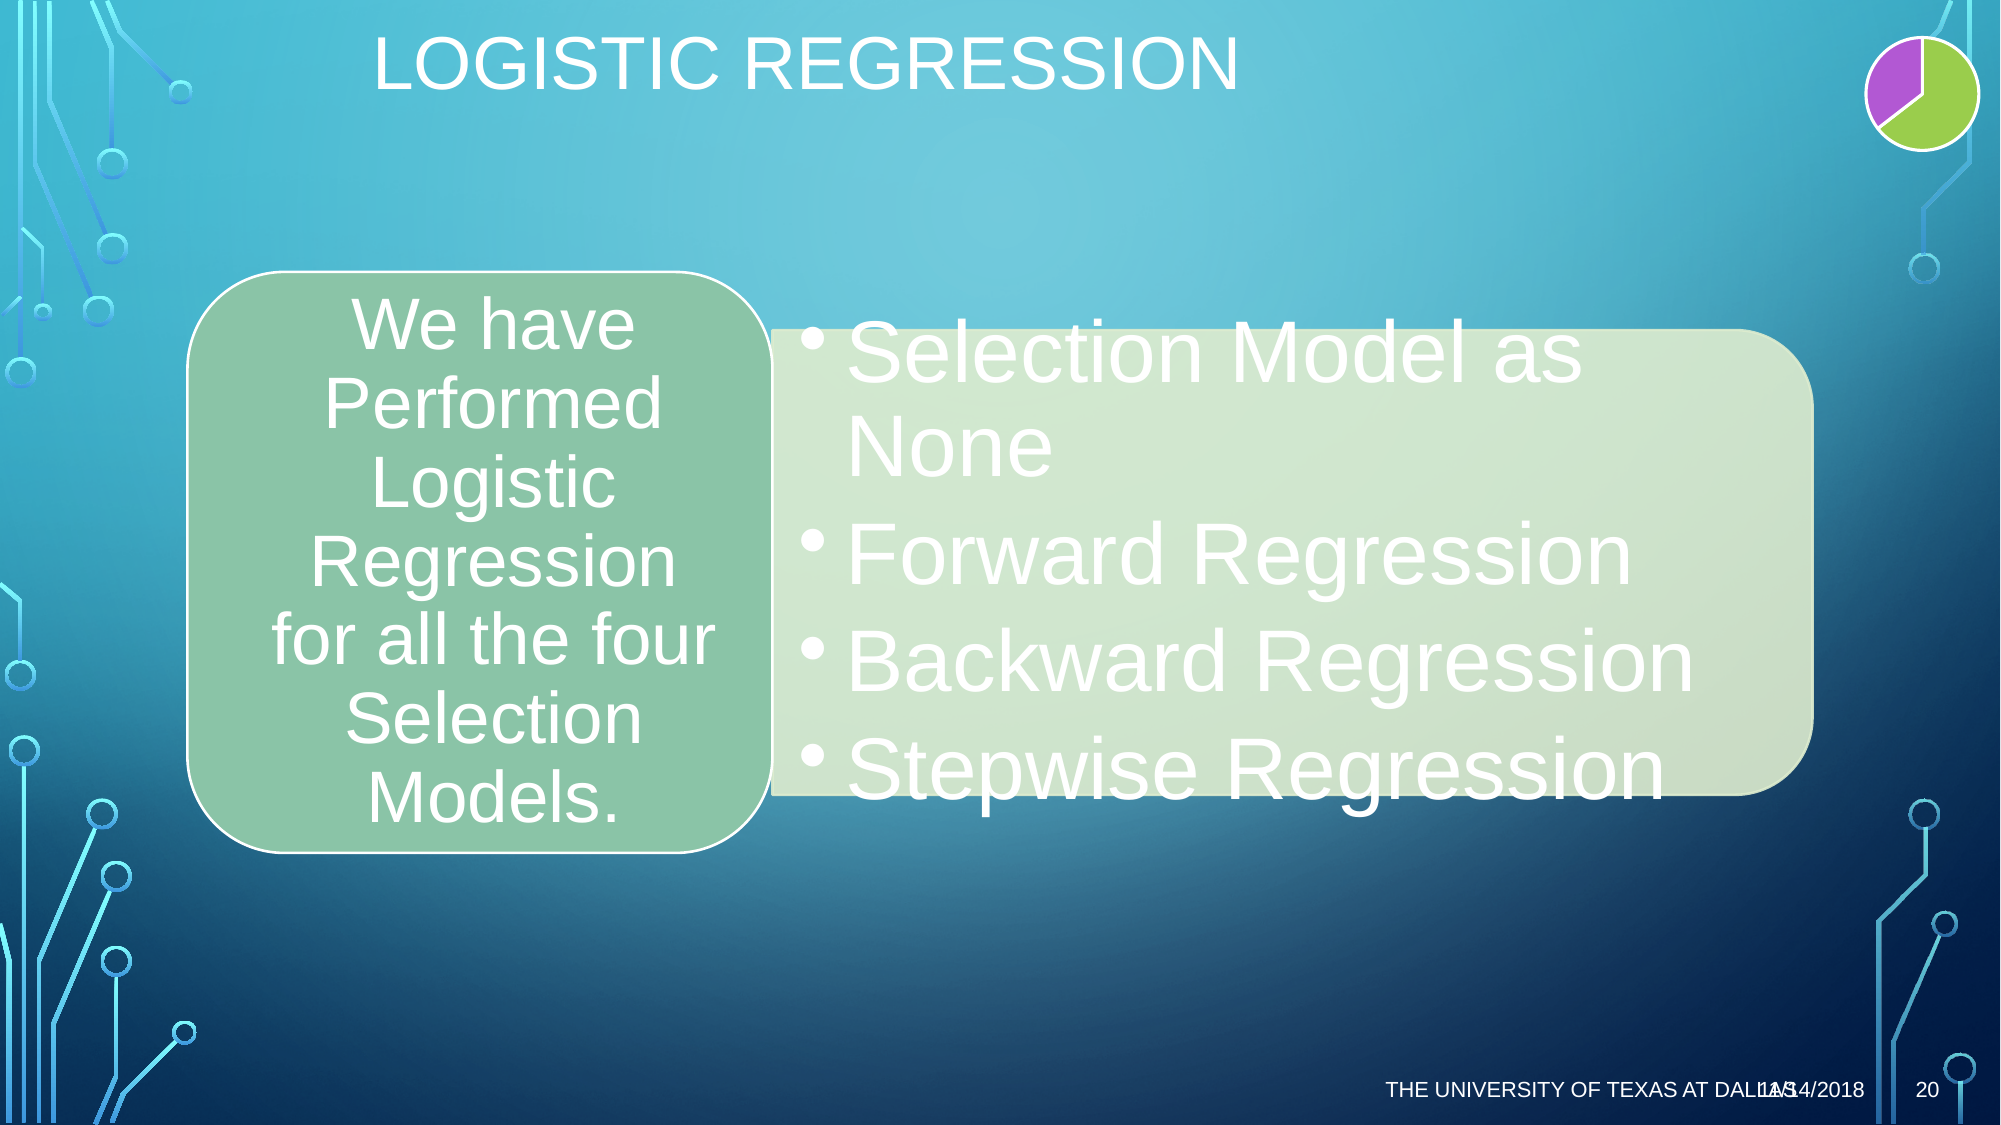

# Logistic Regression

### Chart

| Category | Sales |
|---|---|
| 1st Qtr | 0.6451612903225806 |
Selection Model as None
Forward Regression
Backward Regression
Stepwise Regression
We have Performed Logistic Regression for all the four Selection Models.
11/14/2018
20
The University of Texas at Dallas